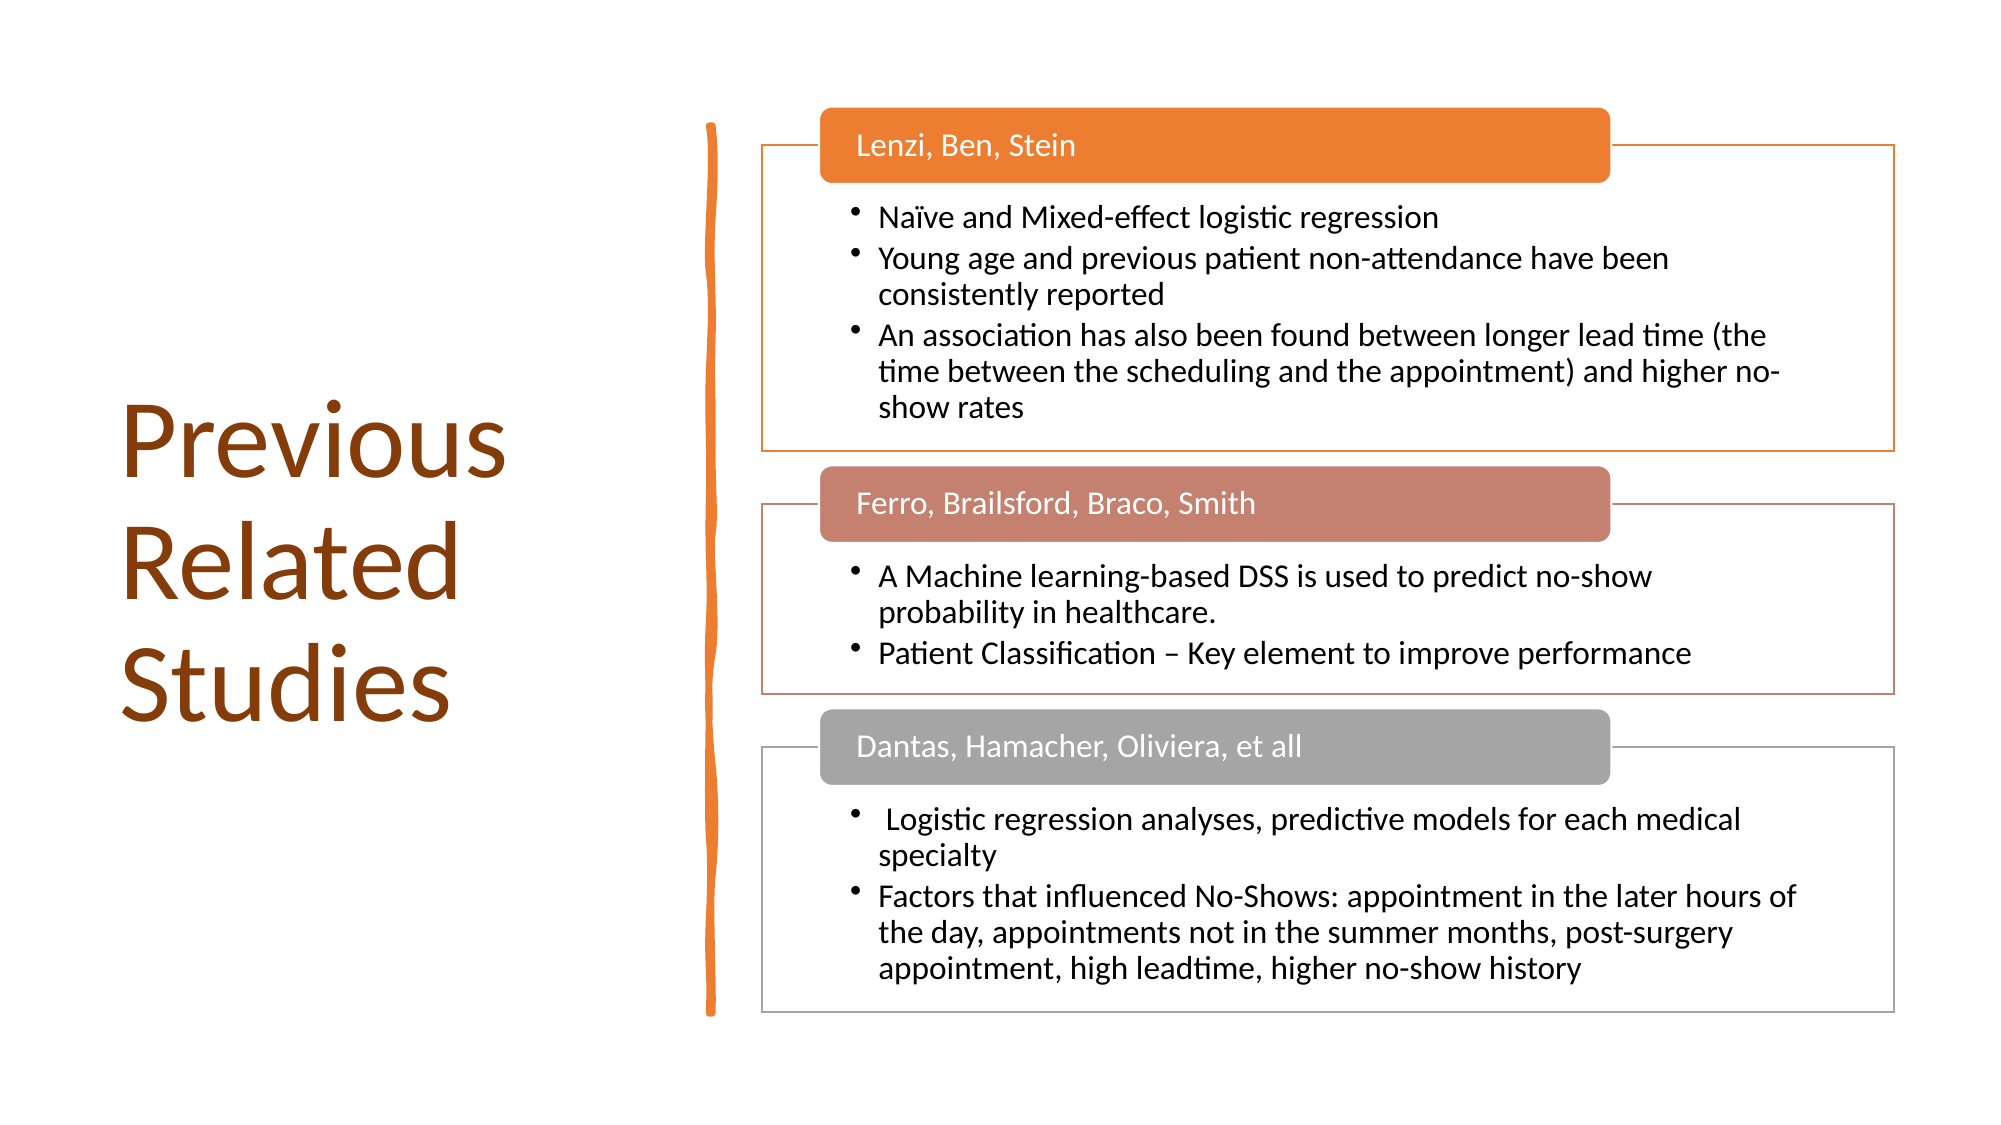

Naïve and Mixed-effect logistic regression
Young age and previous patient non-attendance have been consistently reported
An association has also been found between longer lead time (the time between the scheduling and the appointment) and higher no-show rates
Lenzi, Ben, Stein
A Machine learning-based DSS is used to predict no-show probability in healthcare.
Patient Classification – Key element to improve performance
Ferro, Brailsford, Braco, Smith
 Logistic regression analyses, predictive models for each medical specialty
Factors that influenced No-Shows: appointment in the later hours of the day, appointments not in the summer months, post-surgery appointment, high leadtime, higher no-show history
Dantas, Hamacher, Oliviera, et all
# Previous Related Studies